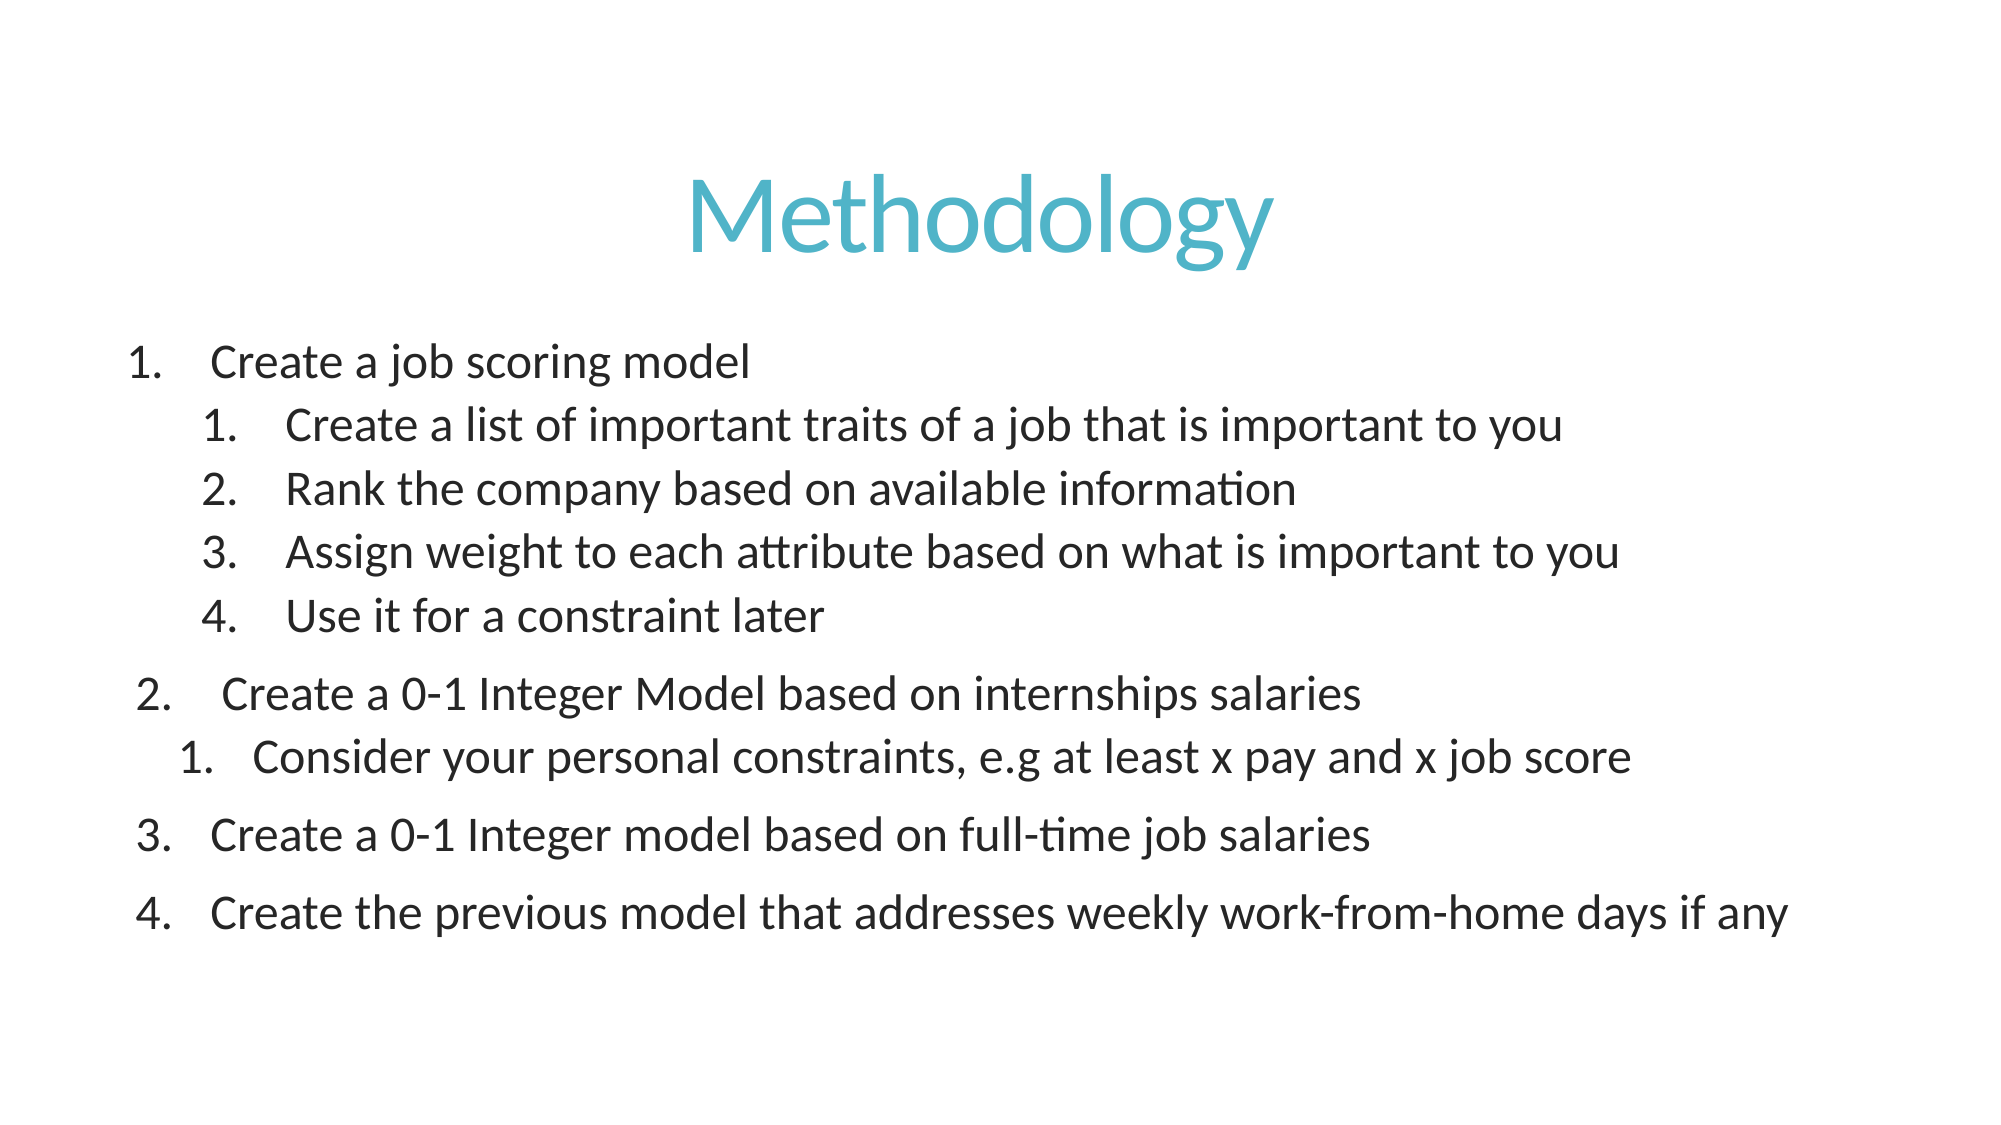

# Methodology
Create a job scoring model
Create a list of important traits of a job that is important to you
Rank the company based on available information
Assign weight to each attribute based on what is important to you
Use it for a constraint later
 Create a 0-1 Integer Model based on internships salaries
Consider your personal constraints, e.g at least x pay and x job score
Create a 0-1 Integer model based on full-time job salaries
Create the previous model that addresses weekly work-from-home days if any